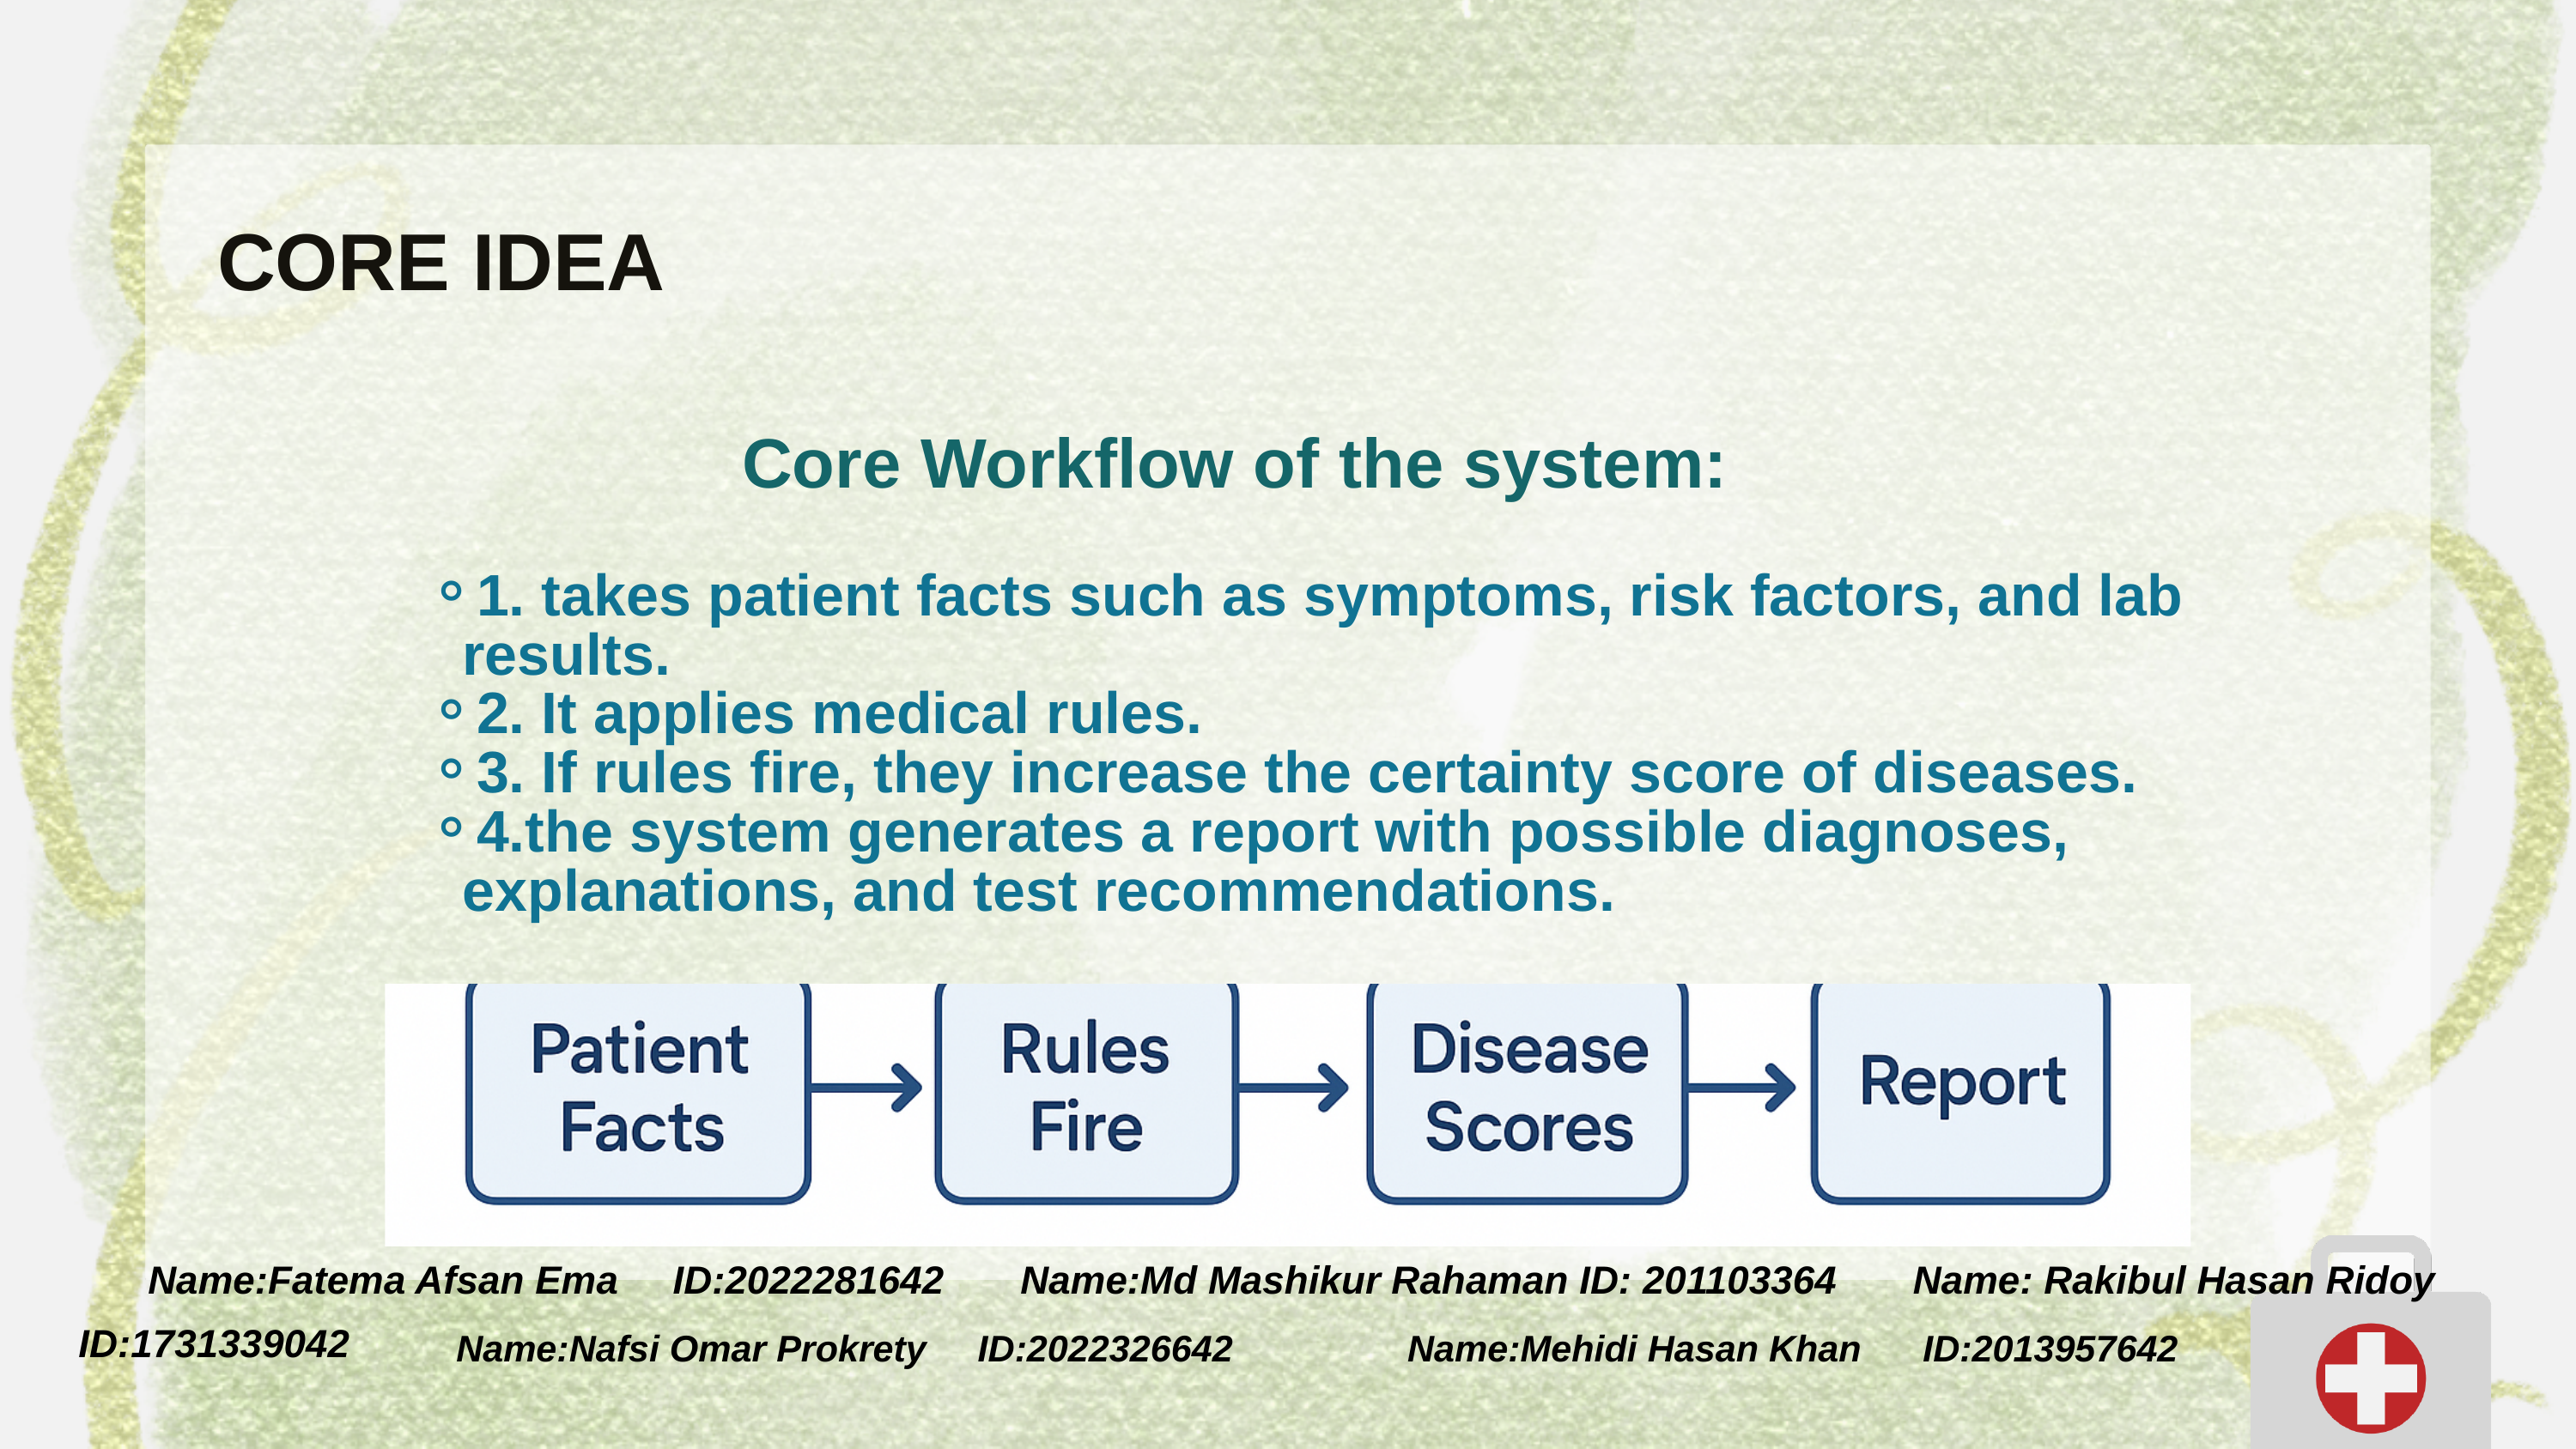

CORE IDEA
Core Workflow of the system:

1. takes patient facts such as symptoms, risk factors, and lab results.
2. It applies medical rules.
3. If rules fire, they increase the certainty score of diseases.
4.the system generates a report with possible diagnoses, explanations, and test recommendations.

Name:Fatema Afsan Ema     ID:2022281642       Name:Md Mashikur Rahaman ID: 201103364       Name: Rakibul Hasan Ridoy  ID:1731339042
Name:Nafsi Omar Prokrety     ID:2022326642                 Name:Mehidi Hasan Khan      ID:2013957642